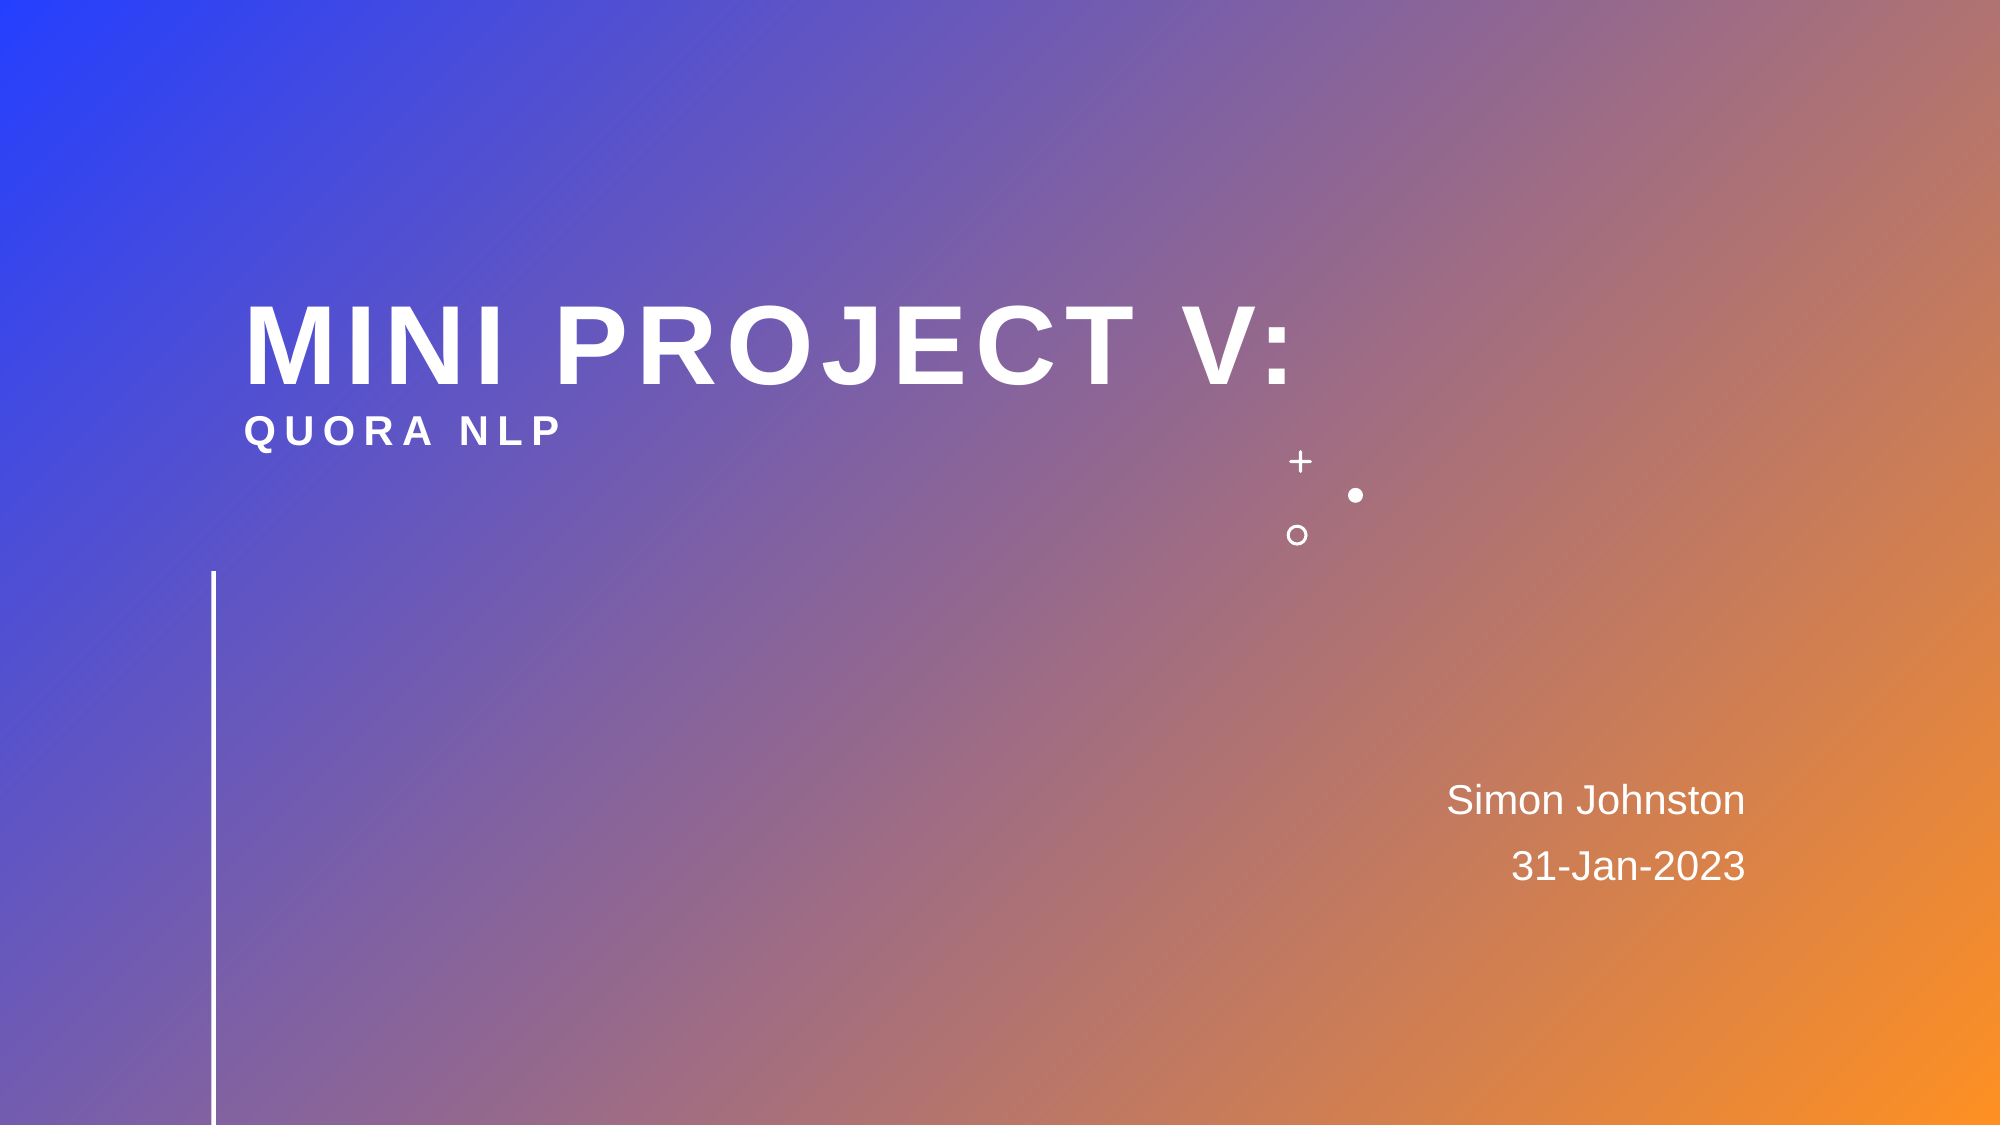

# Mini Project V: Quora NLP
Simon Johnston
31-Jan-2023